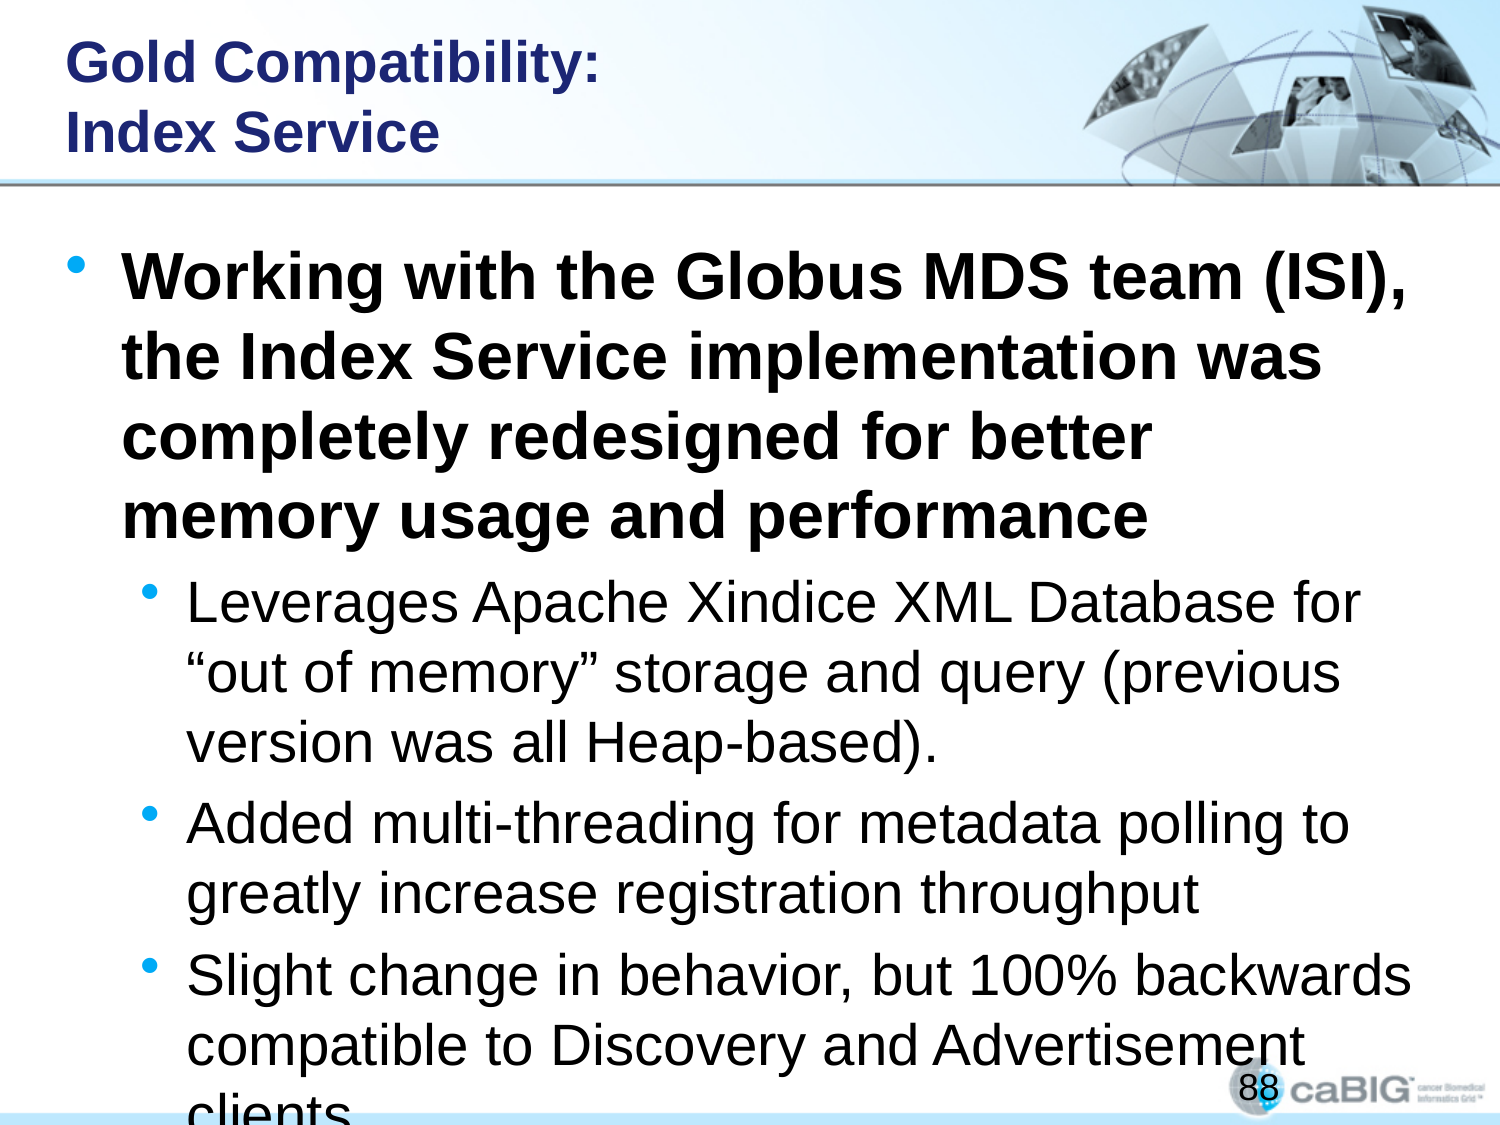

# Gold Compatibility: Index Service
Working with the Globus MDS team (ISI), the Index Service implementation was completely redesigned for better memory usage and performance
Leverages Apache Xindice XML Database for “out of memory” storage and query (previous version was all Heap-based).
Added multi-threading for metadata polling to greatly increase registration throughput
Slight change in behavior, but 100% backwards compatible to Discovery and Advertisement clients
Production Index Service now running smoothly with 130+ registrations
Local tests scaled up into the thousands
Modified default Introduce-generated advertisement settings to reduce the load on the Index Service while maintaining the same response time